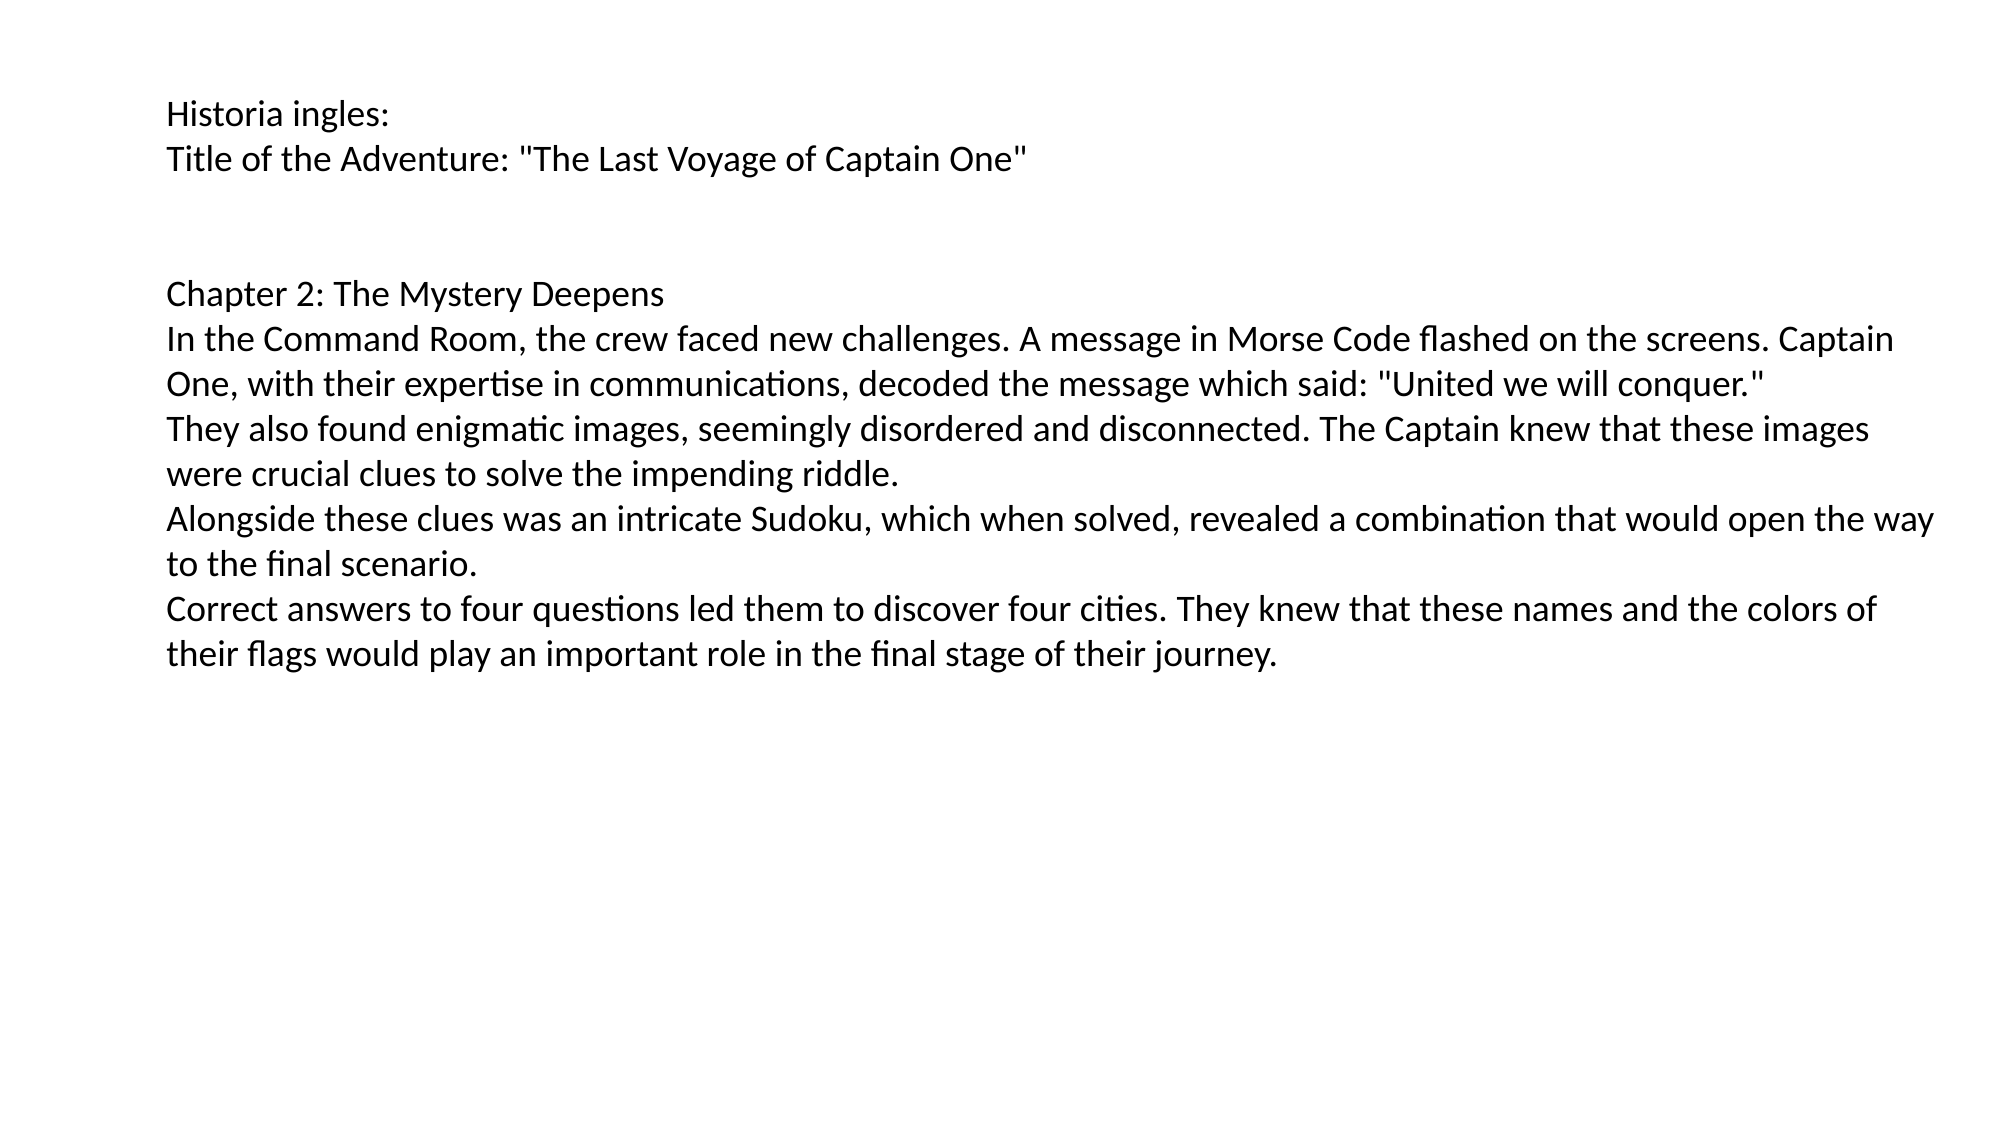

Historia ingles:
Title of the Adventure: "The Last Voyage of Captain One"

Chapter 2: The Mystery Deepens
In the Command Room, the crew faced new challenges. A message in Morse Code flashed on the screens. Captain One, with their expertise in communications, decoded the message which said: "United we will conquer."
They also found enigmatic images, seemingly disordered and disconnected. The Captain knew that these images were crucial clues to solve the impending riddle.
Alongside these clues was an intricate Sudoku, which when solved, revealed a combination that would open the way to the final scenario.
Correct answers to four questions led them to discover four cities. They knew that these names and the colors of their flags would play an important role in the final stage of their journey.